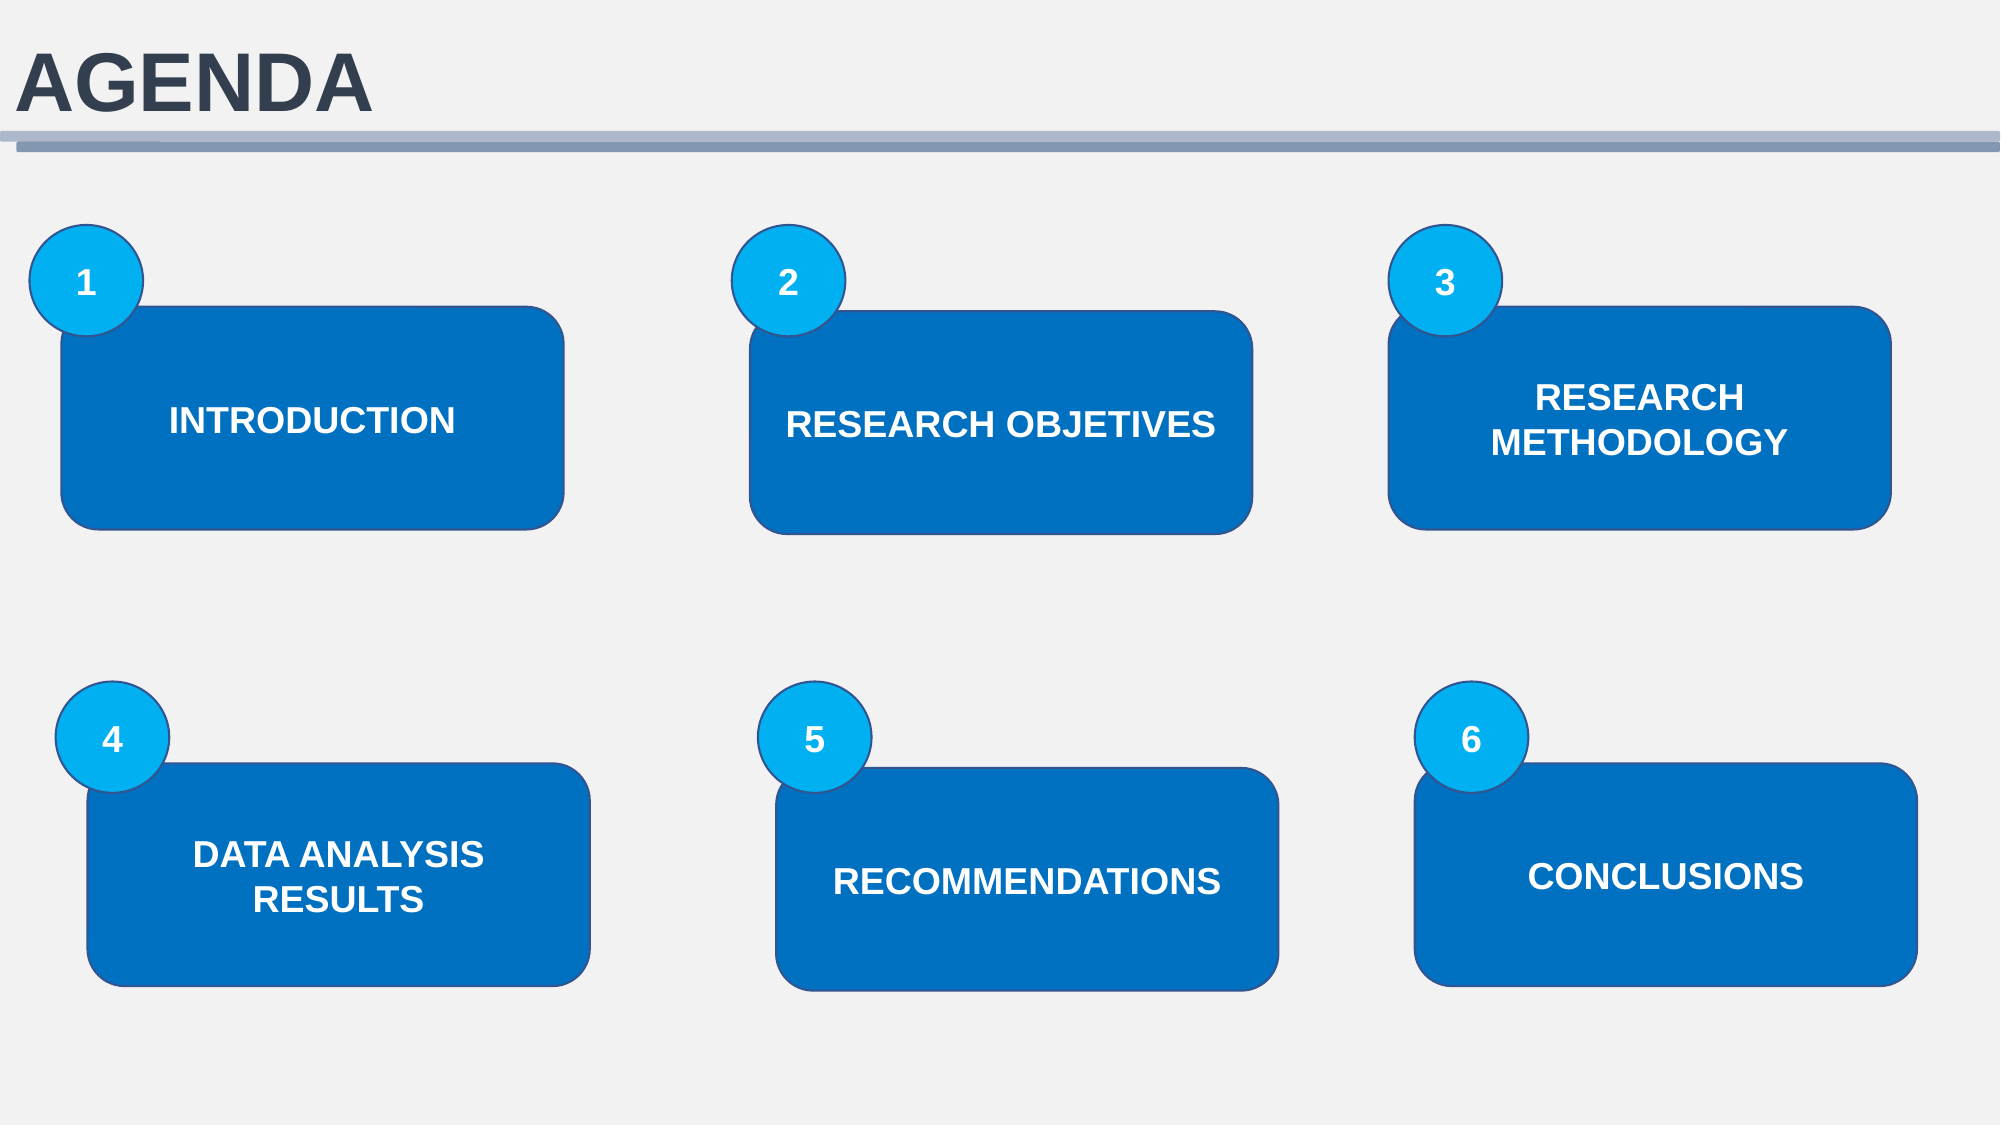

AGENDA
2
3
1
RESEARCH METHODOLOGY
INTRODUCTION
RESEARCH OBJETIVES
5
6
4
CONCLUSIONS
DATA ANALYSIS
RESULTS
RECOMMENDATIONS